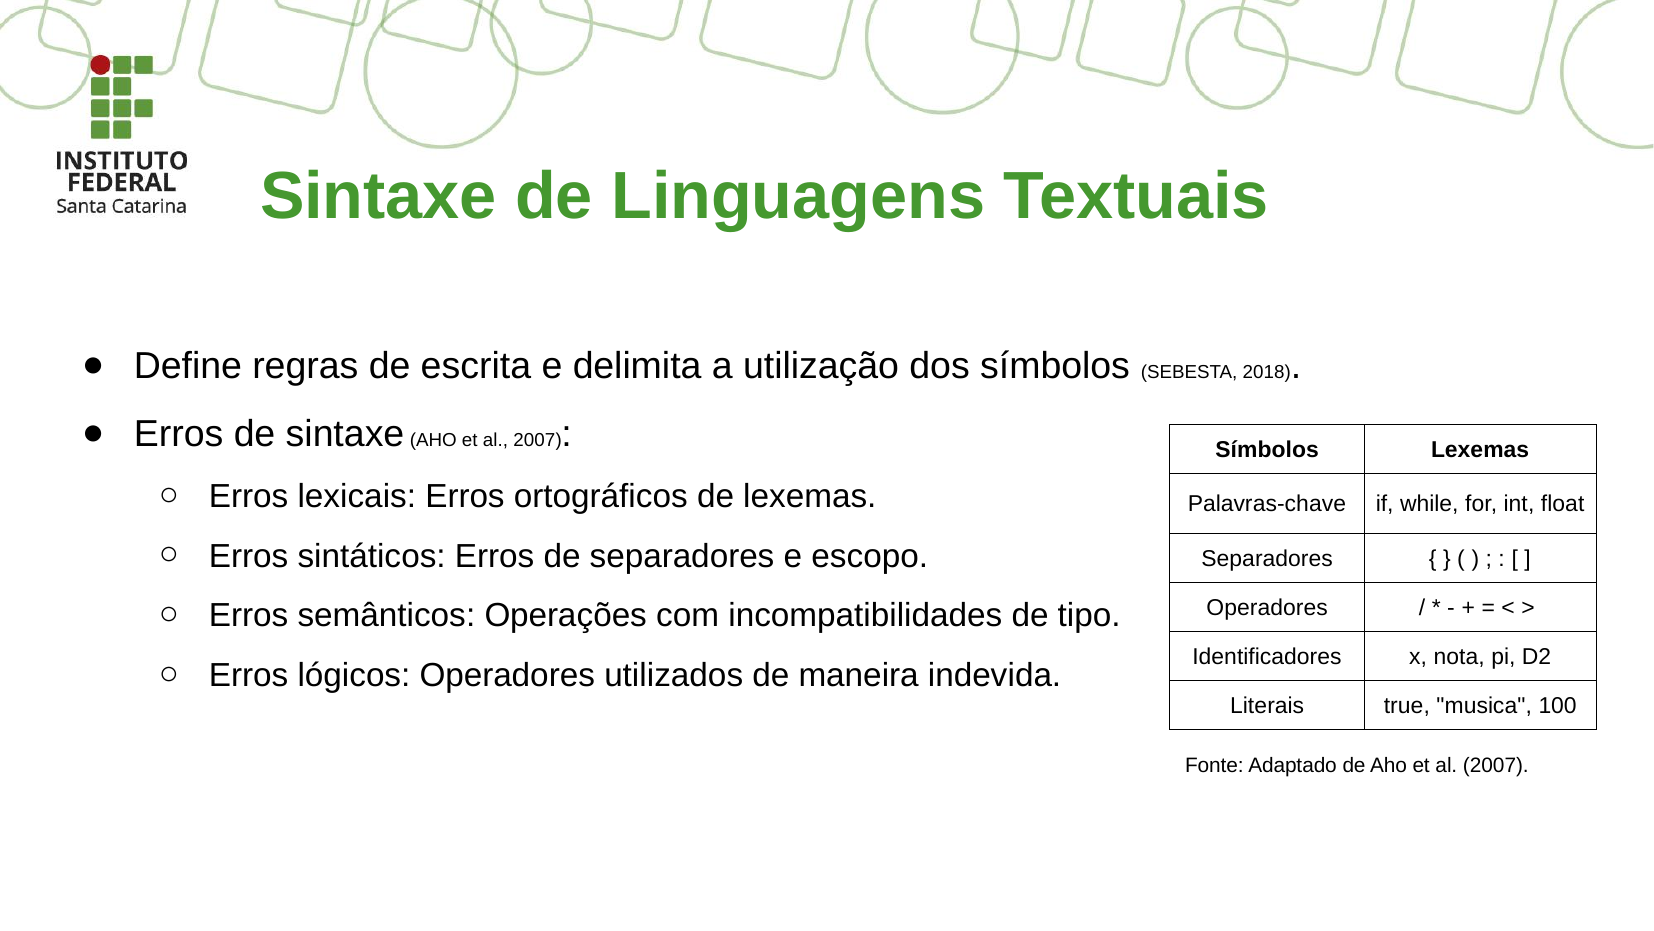

# Sintaxe de Linguagens Textuais
Define regras de escrita e delimita a utilização dos símbolos (SEBESTA, 2018).
Erros de sintaxe (AHO et al., 2007):
Erros lexicais: Erros ortográficos de lexemas.
Erros sintáticos: Erros de separadores e escopo.
Erros semânticos: Operações com incompatibilidades de tipo.
Erros lógicos: Operadores utilizados de maneira indevida.
| Símbolos | Lexemas |
| --- | --- |
| Palavras-chave | if, while, for, int, float |
| Separadores | { } ( ) ; : [ ] |
| Operadores | / \* - + = < > |
| Identificadores | x, nota, pi, D2 |
| Literais | true, "musica", 100 |
Fonte: Adaptado de Aho et al. (2007).